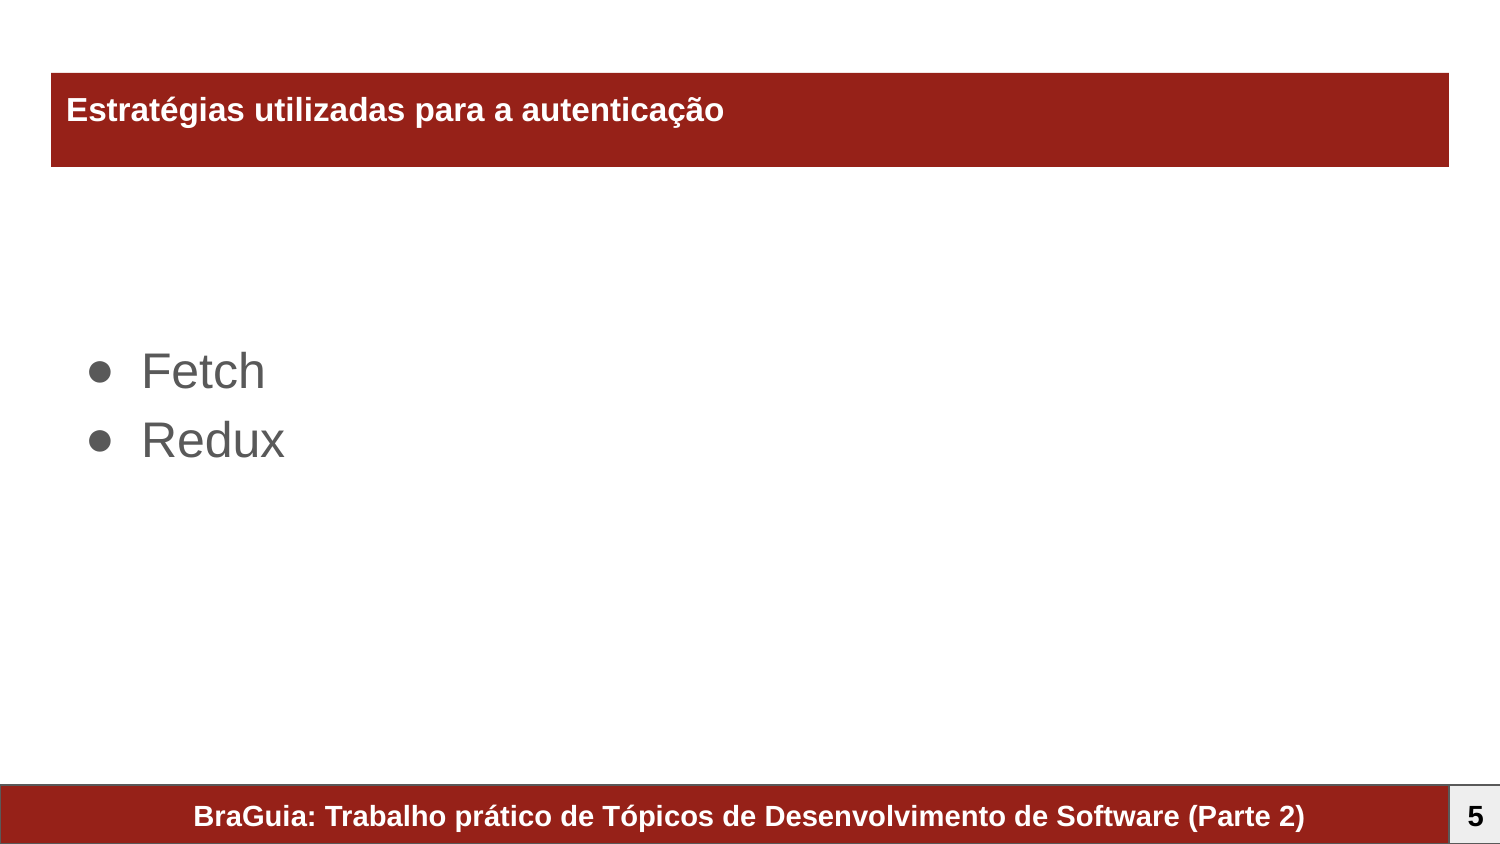

# Estratégias utilizadas para a autenticação
Fetch
Redux
BraGuia: Trabalho prático de Tópicos de Desenvolvimento de Software (Parte 2)
5